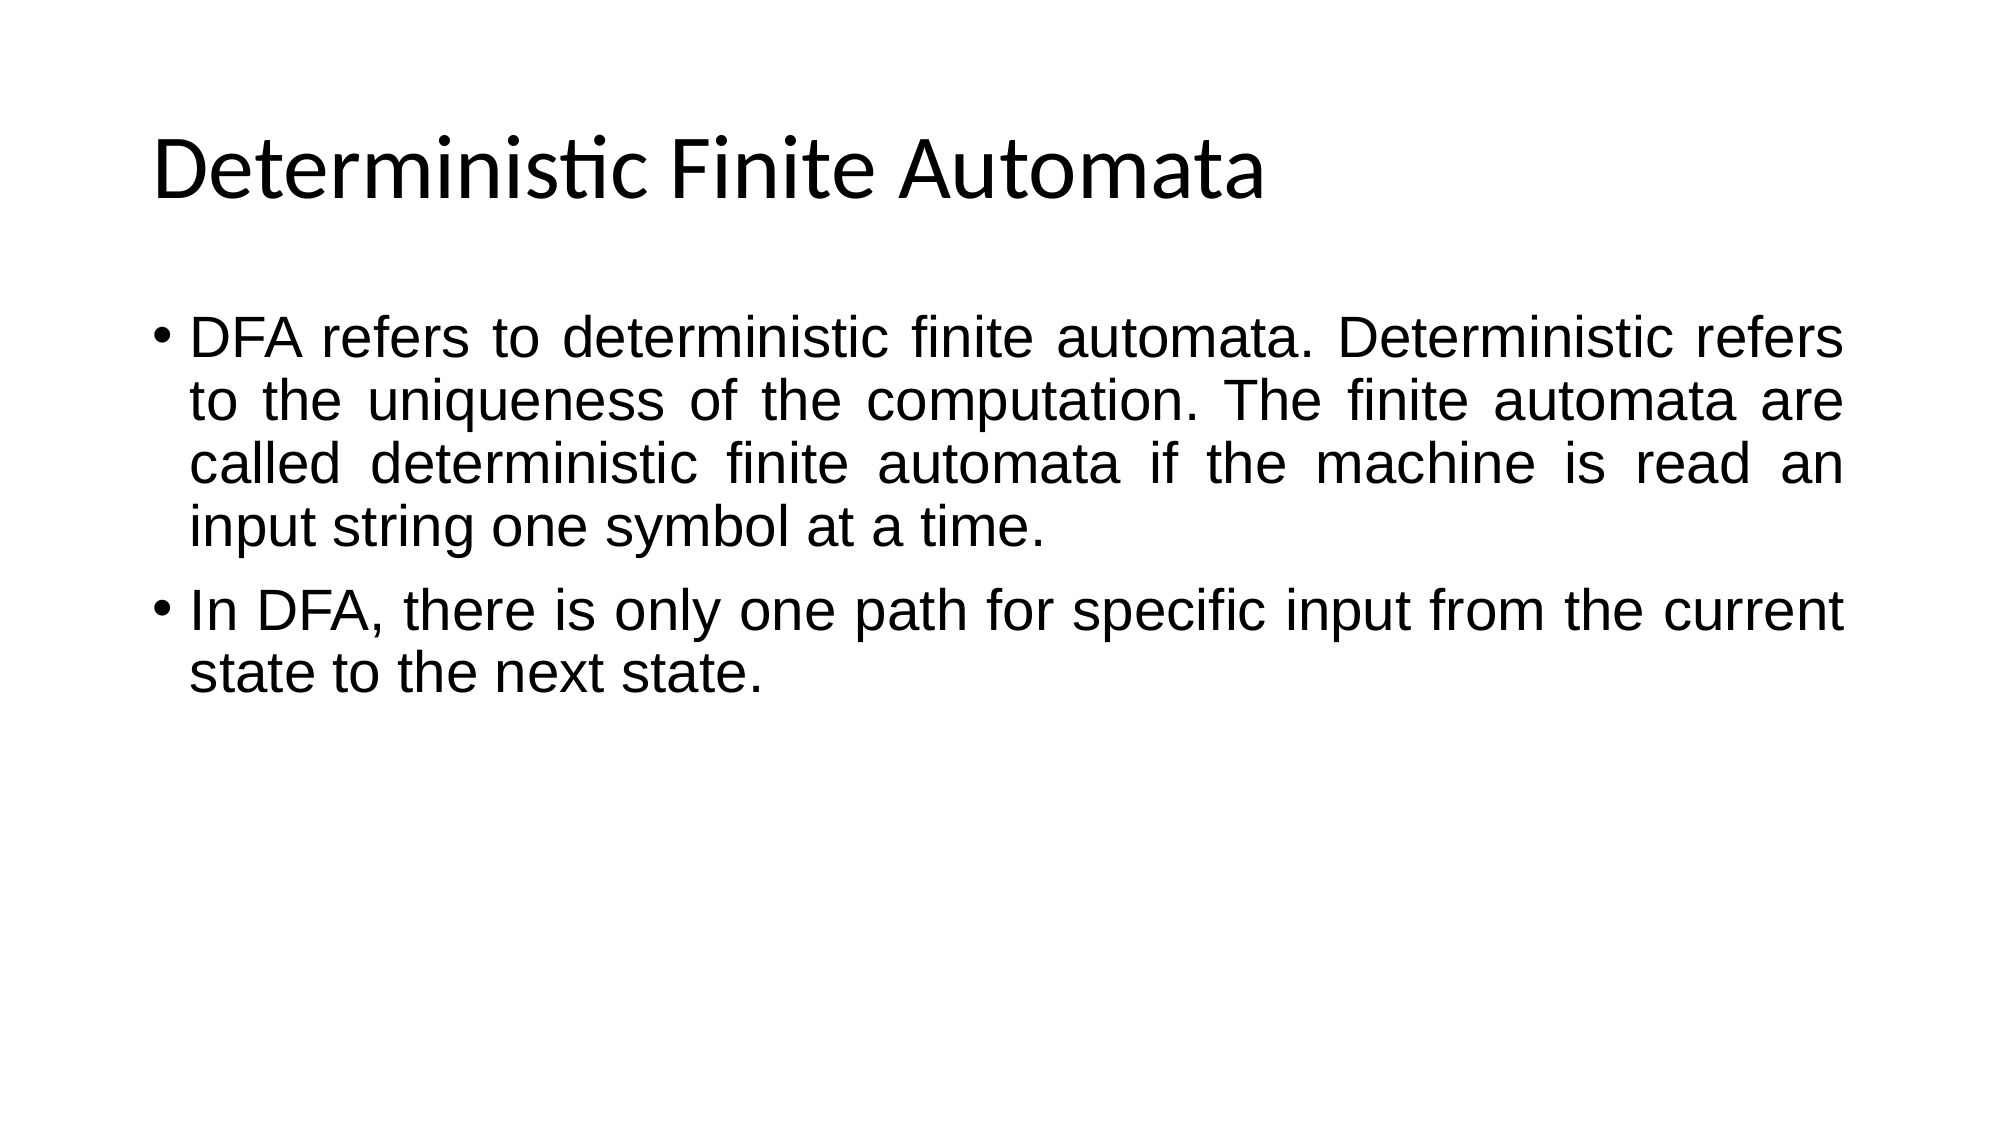

# Deterministic Finite Automata
DFA refers to deterministic finite automata. Deterministic refers to the uniqueness of the computation. The finite automata are called deterministic finite automata if the machine is read an input string one symbol at a time.
In DFA, there is only one path for specific input from the current state to the next state.